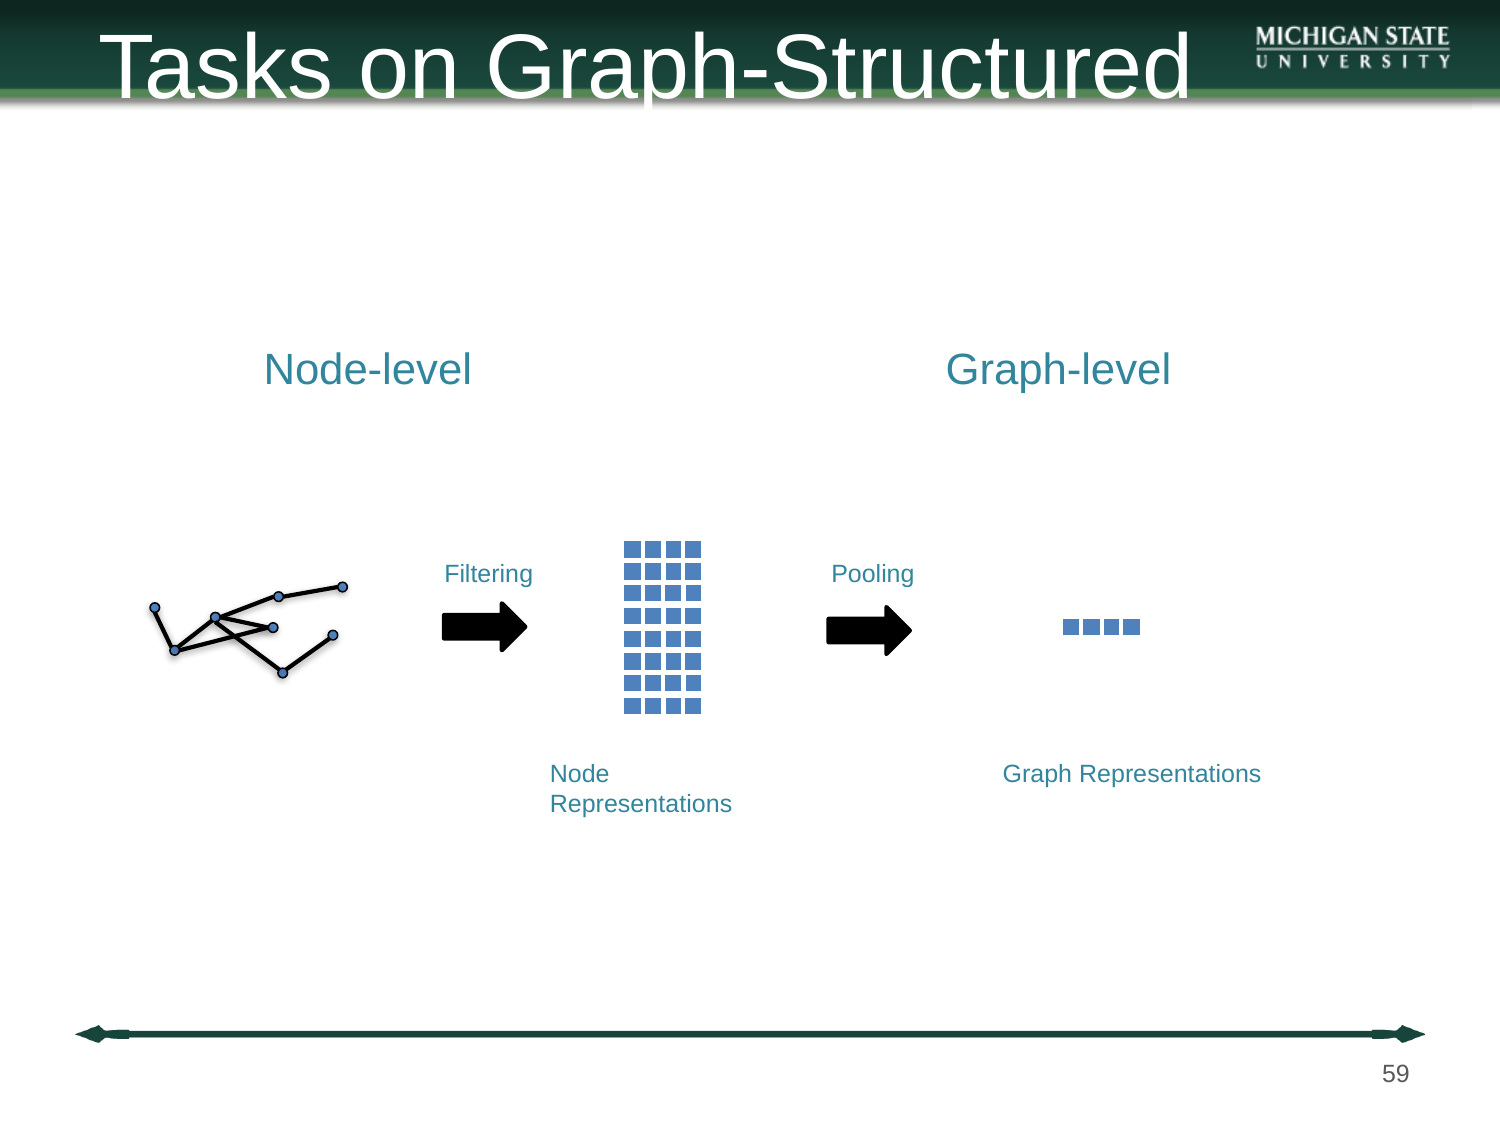

# Tasks on Graph-Structured Data
Node-level
Graph-level

Filtering
Pooling

Node Representations
Graph Representations
59